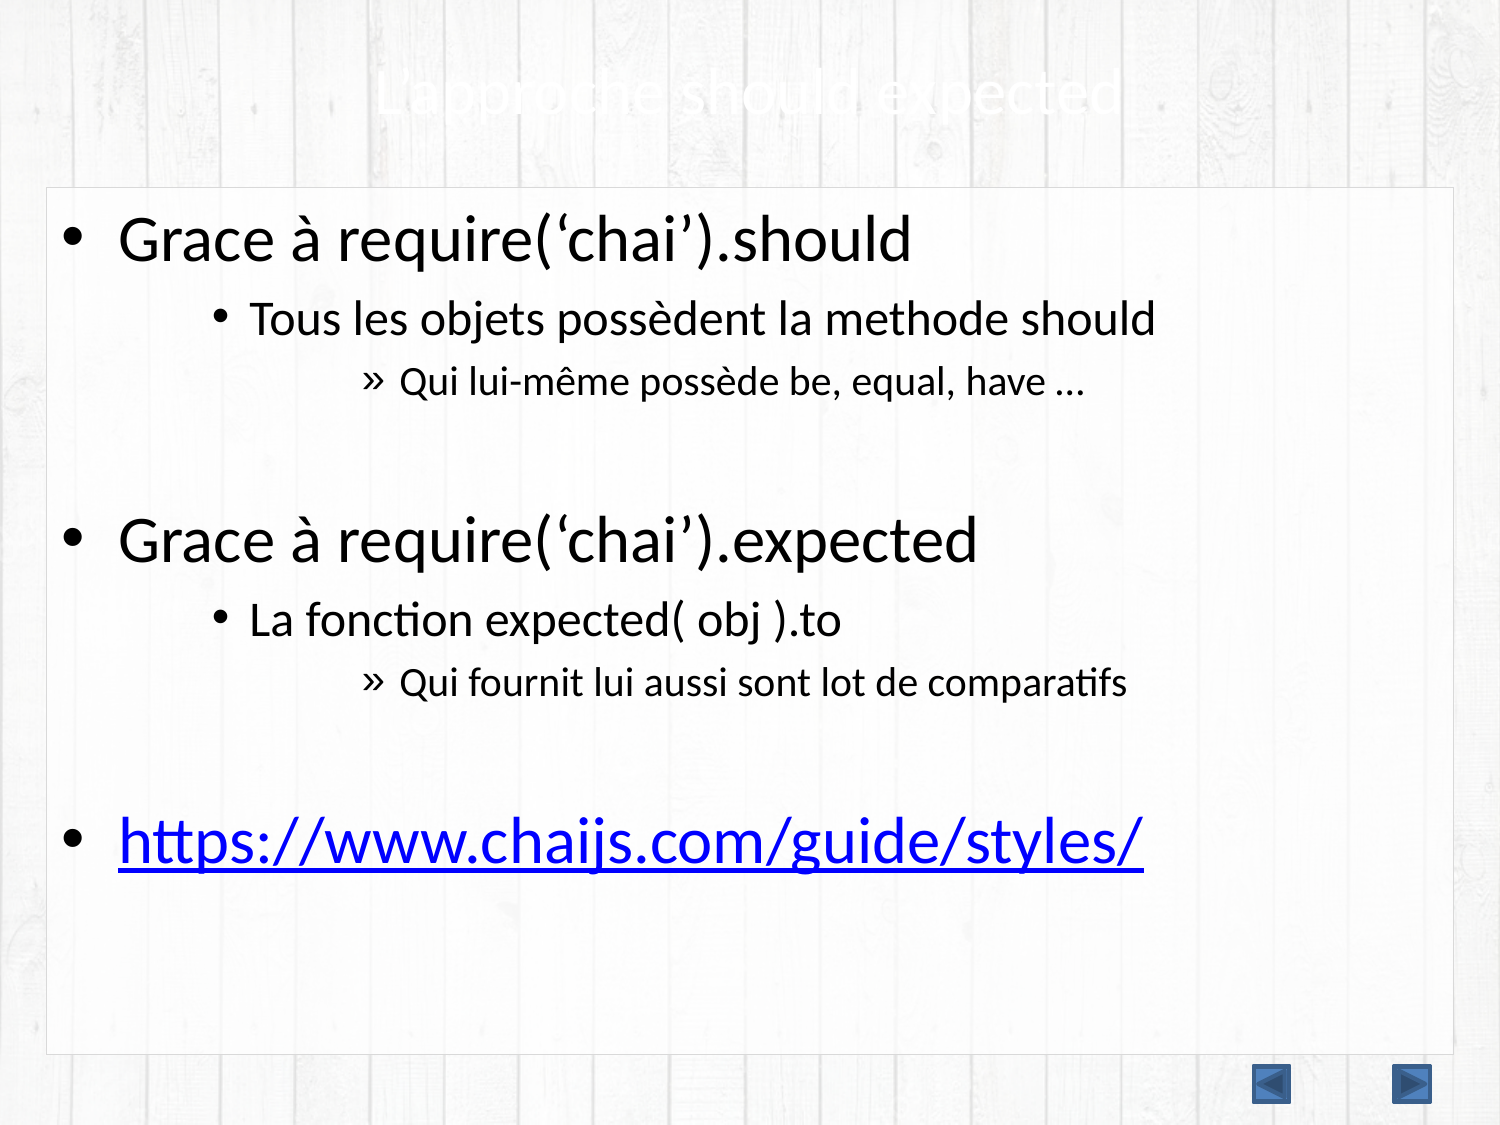

# L’approche should expected
Grace à require(‘chai’).should
Tous les objets possèdent la methode should
Qui lui-même possède be, equal, have …

Grace à require(‘chai’).expected
La fonction expected( obj ).to
Qui fournit lui aussi sont lot de comparatifs

https://www.chaijs.com/guide/styles/